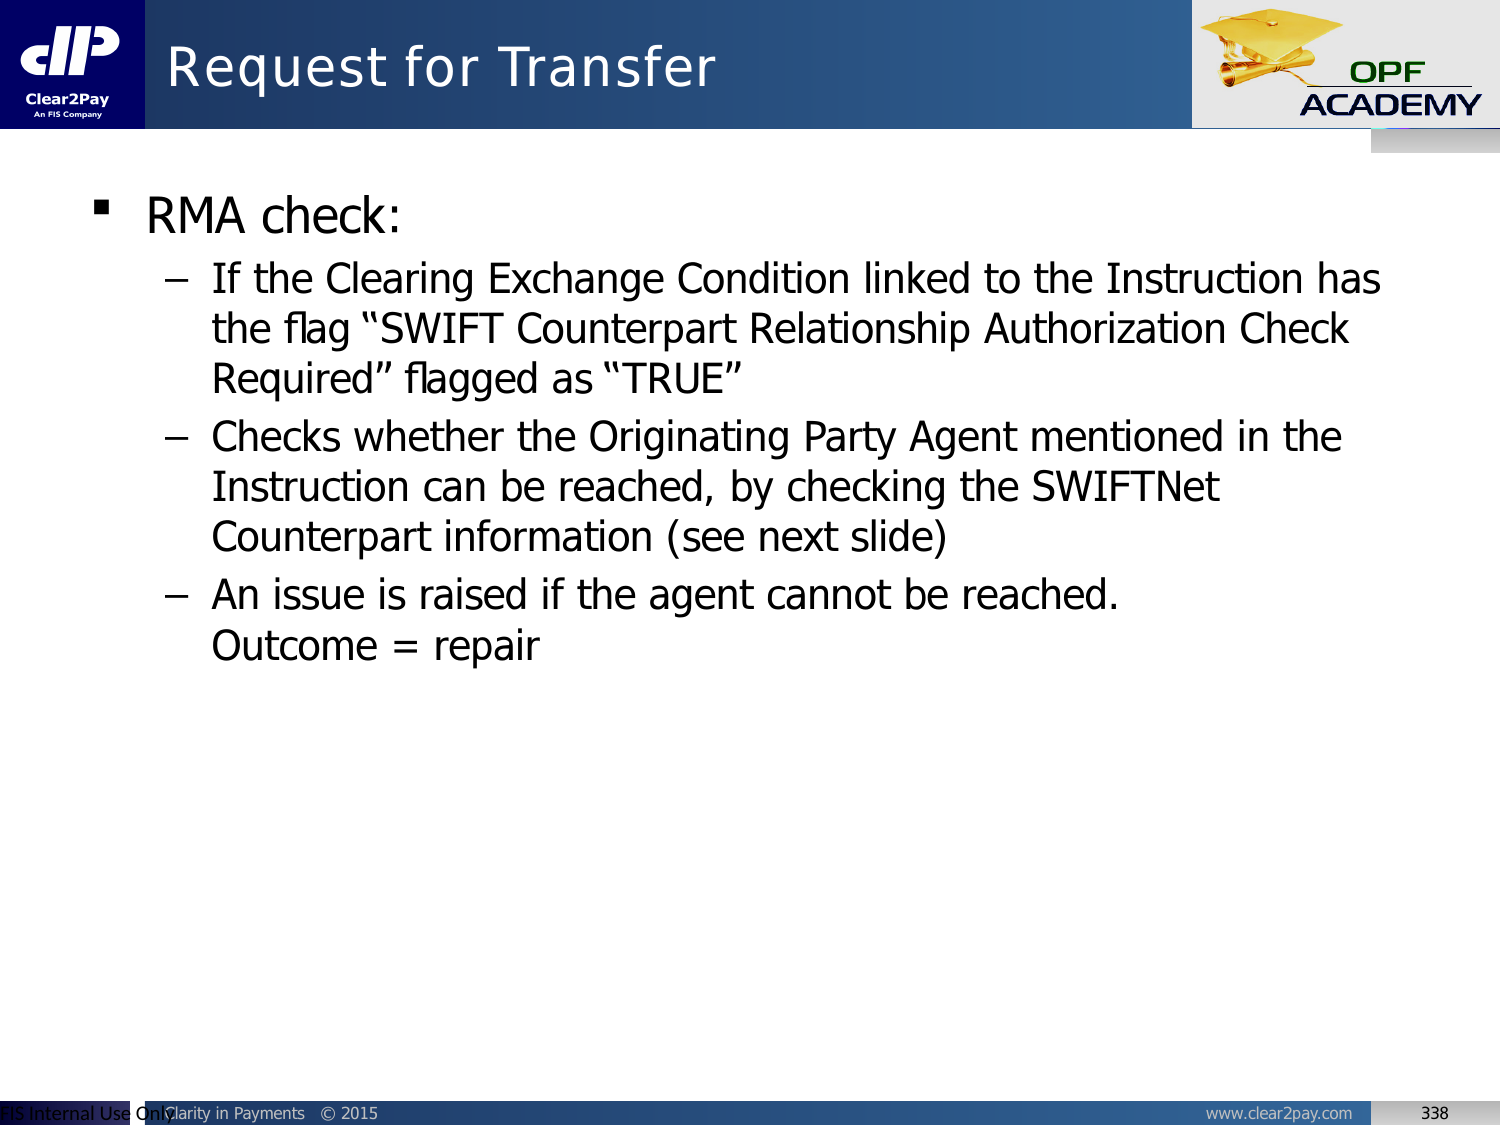

# Request for Transfer
RMA check:
If the Clearing Exchange Condition linked to the Instruction has the flag “SWIFT Counterpart Relationship Authorization Check Required” flagged as “TRUE”
Checks whether the Originating Party Agent mentioned in the Instruction can be reached, by checking the SWIFTNet Counterpart information (see next slide)
An issue is raised if the agent cannot be reached.
Outcome = repair